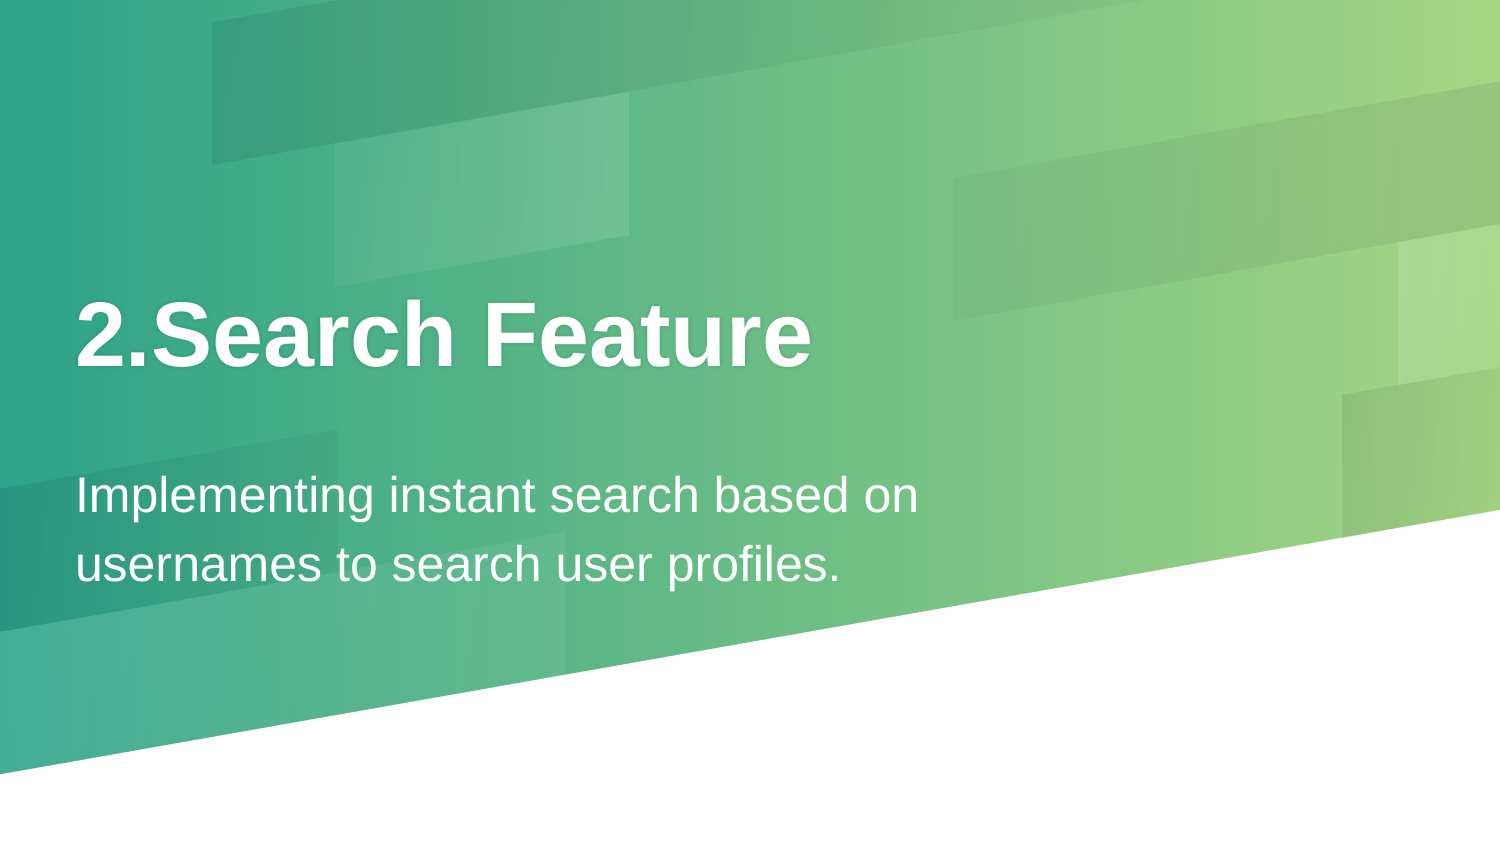

# Search Feature
Implementing instant search based on usernames to search user profiles.